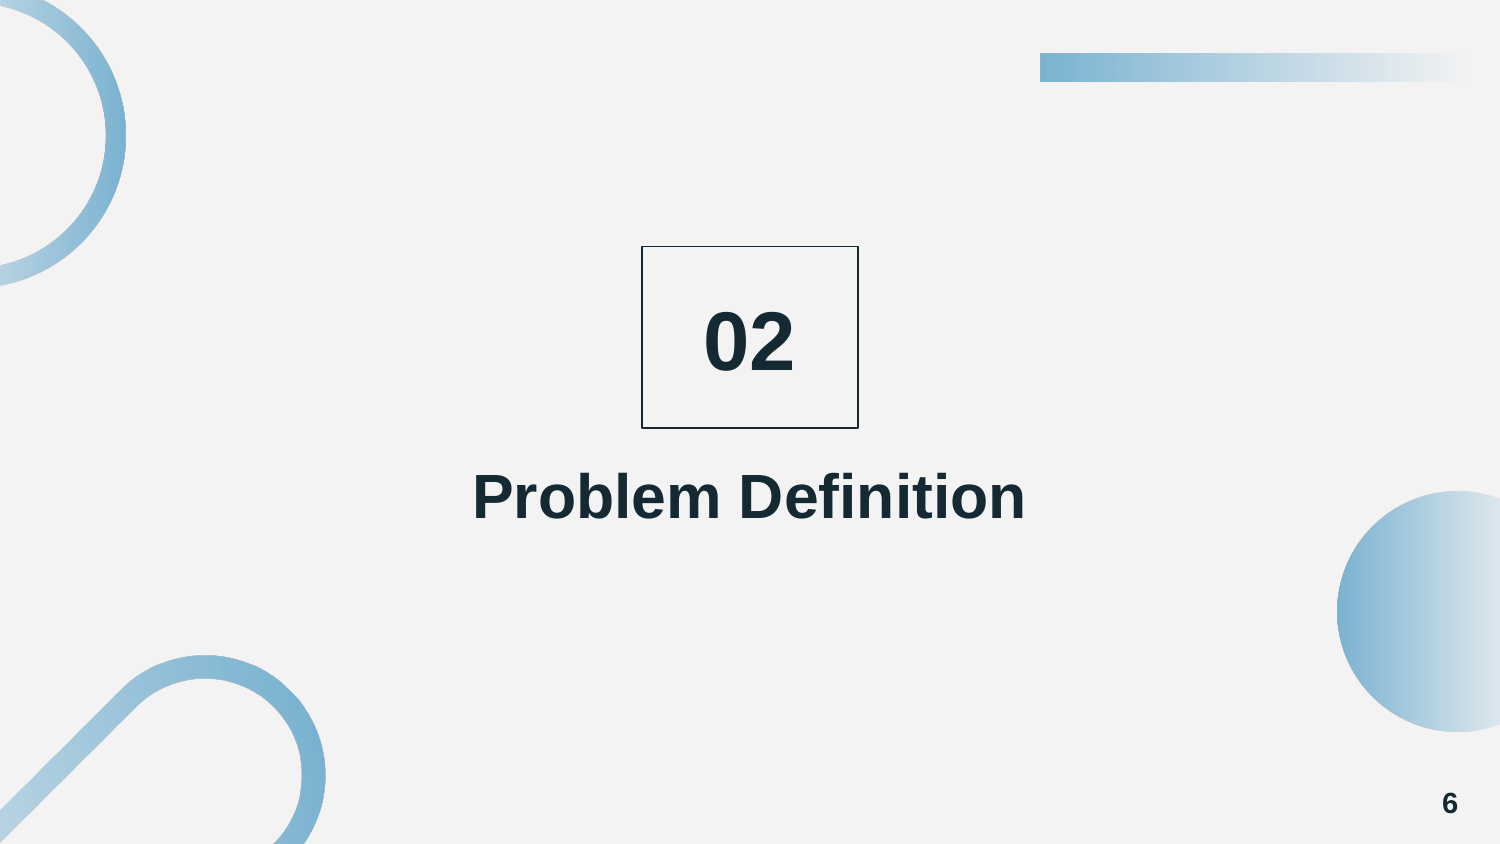

01
03
04
02
05
# Problem Definition
06
07
08
6
09